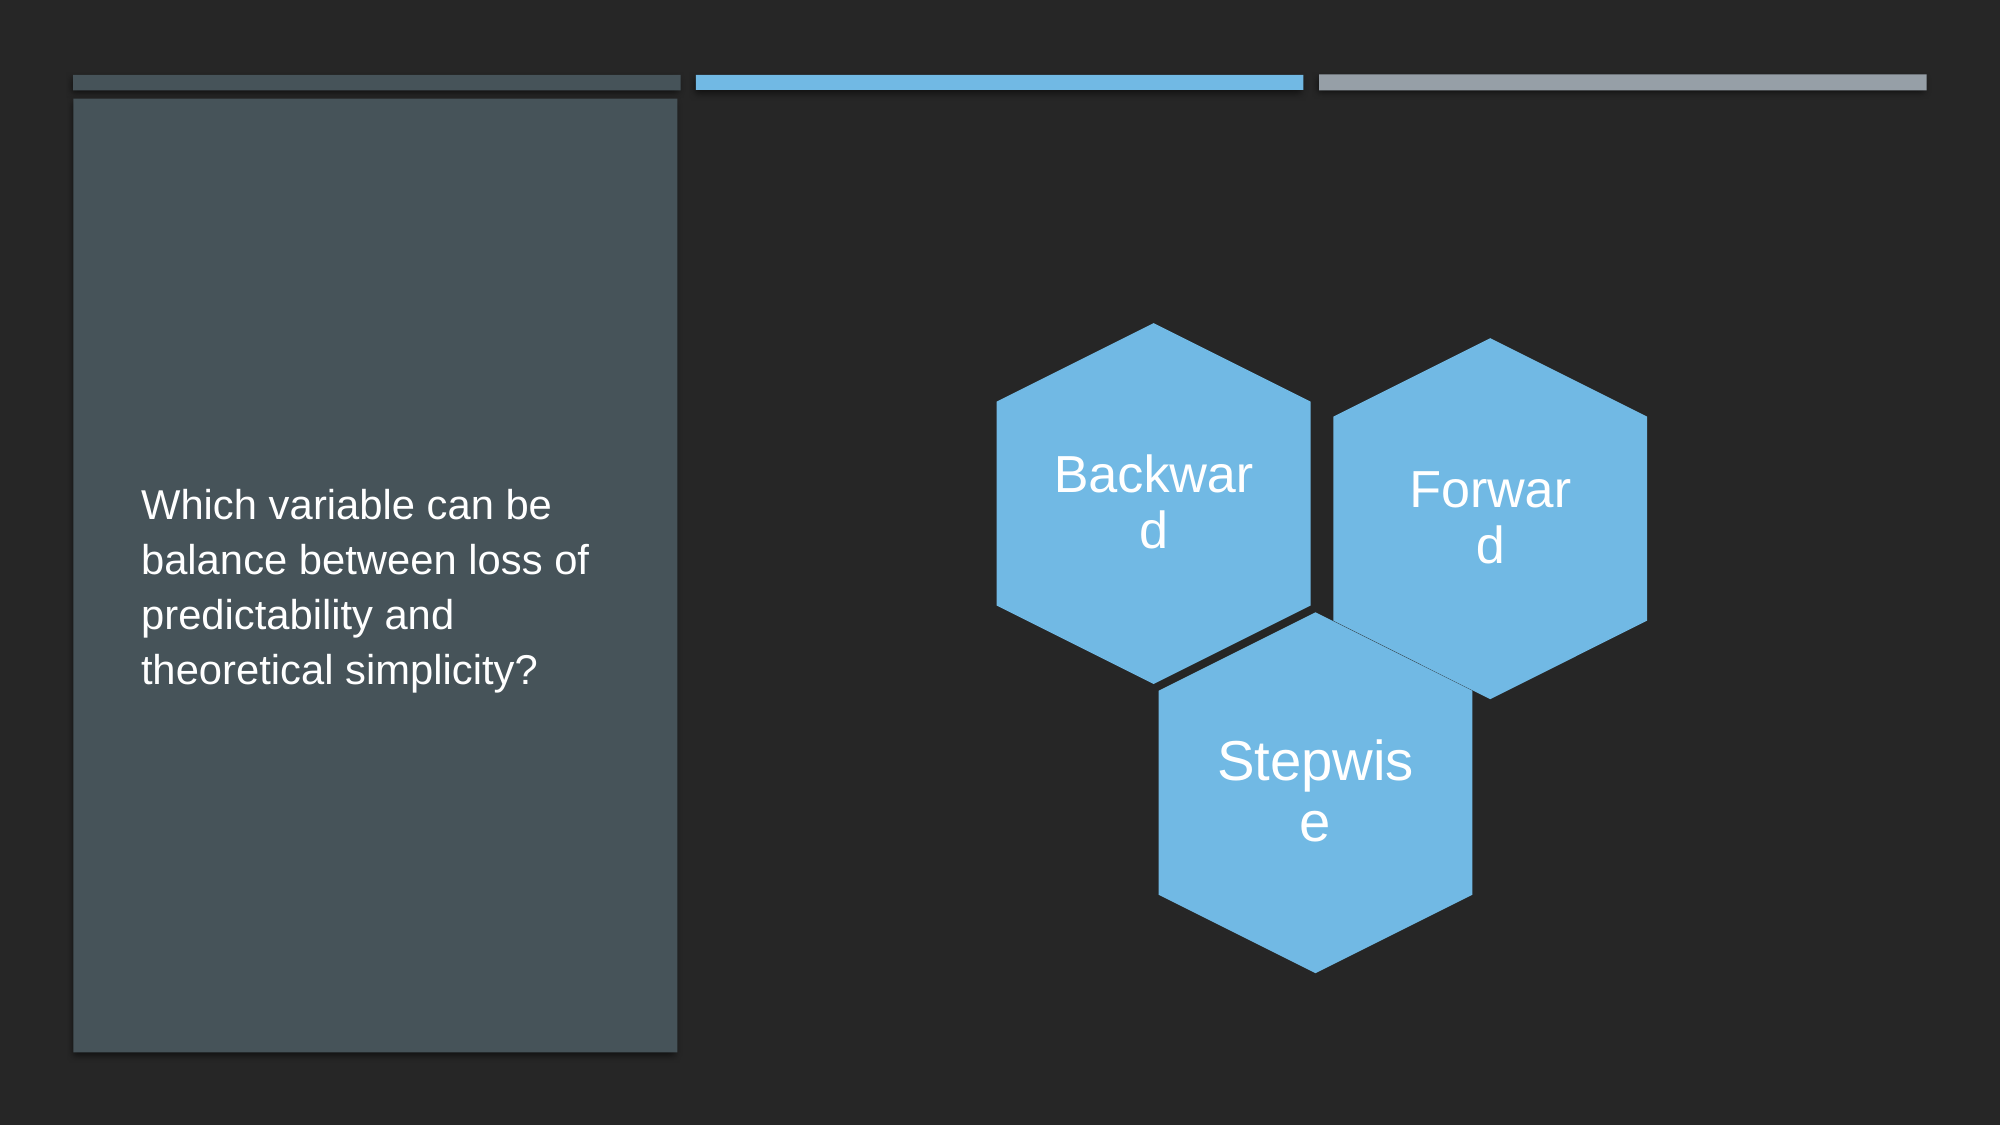

Forward

Backward

Stepwise
#
Which variable can be balance between loss of predictability and theoretical simplicity?